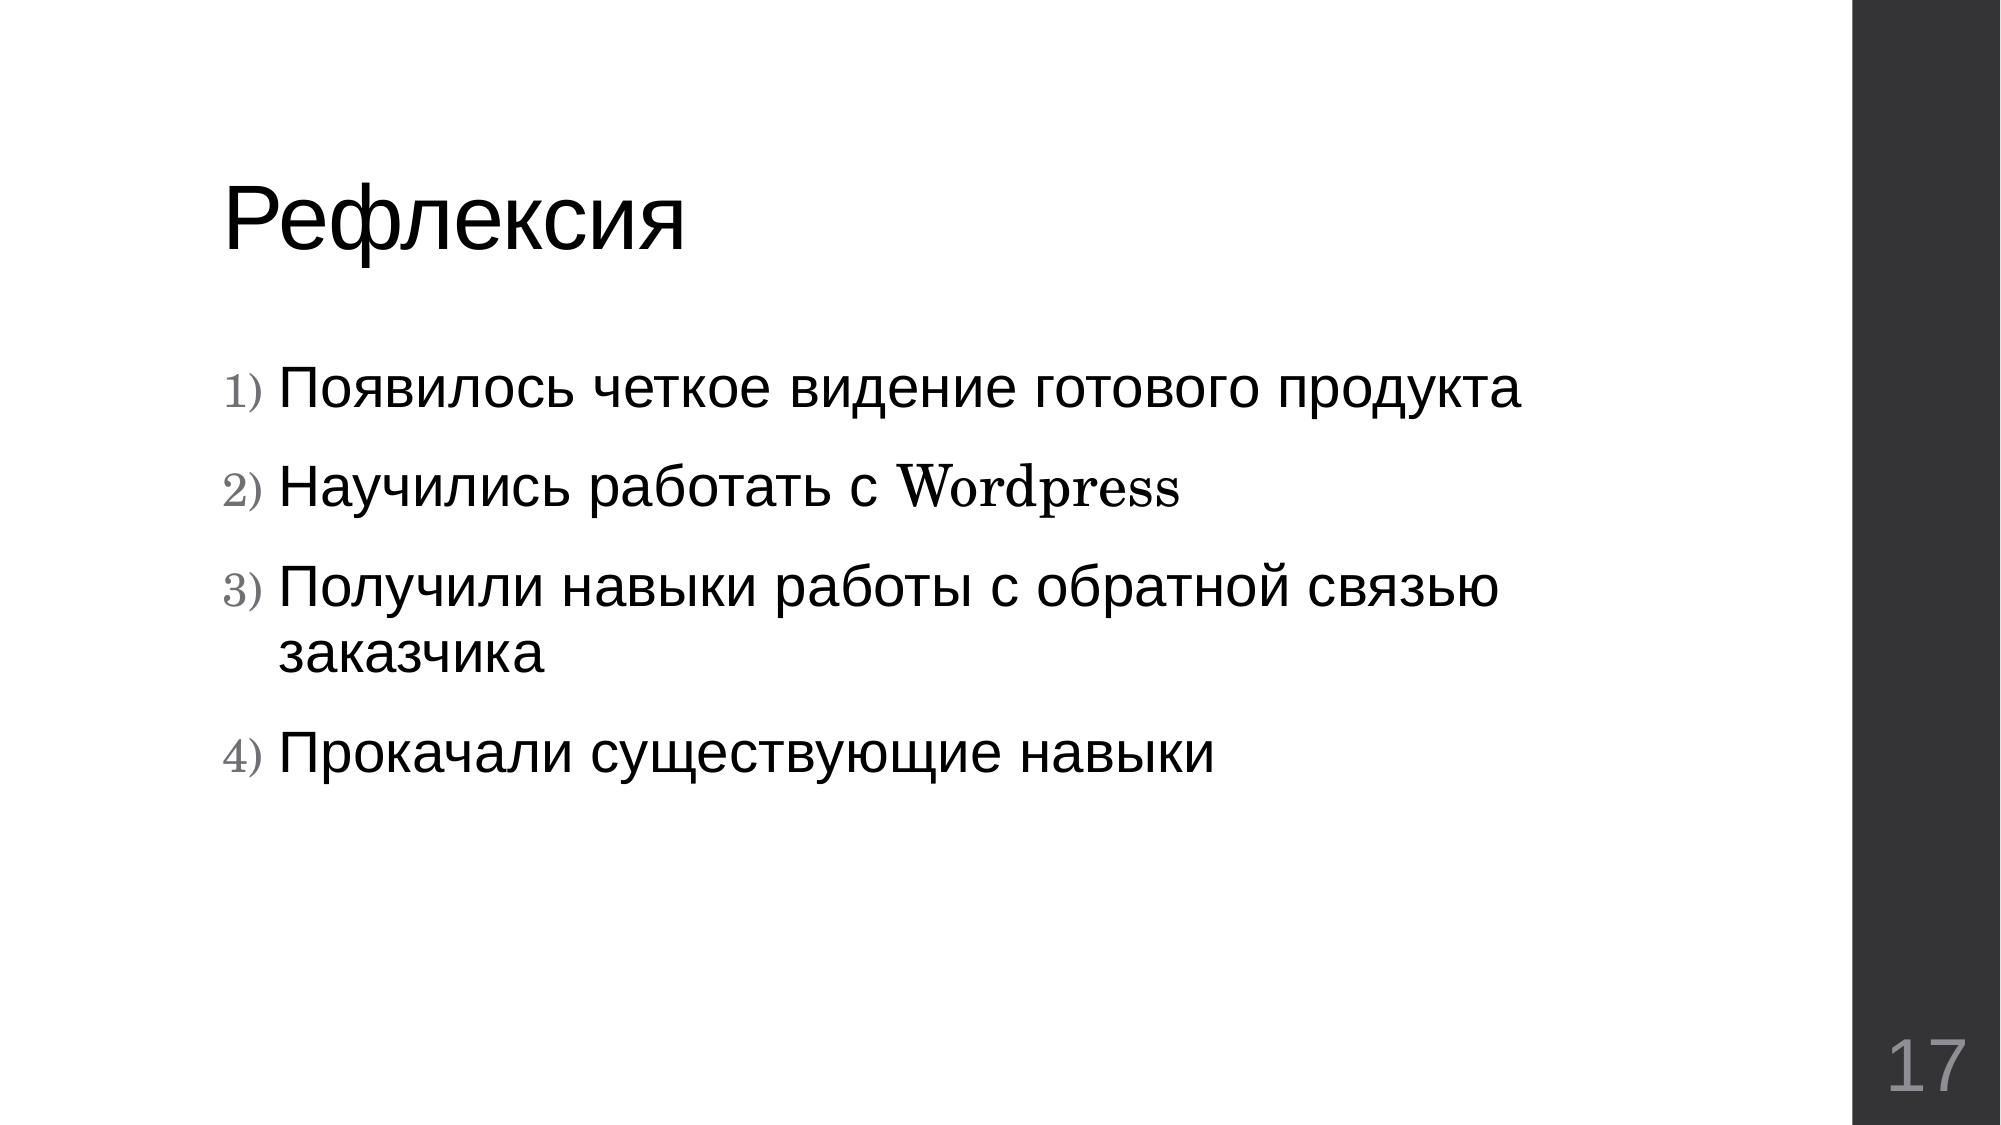

# Рефлексия
Появилось четкое видение готового продукта
Научились работать с Wordpress
Получили навыки работы с обратной связью заказчика
Прокачали существующие навыки
17